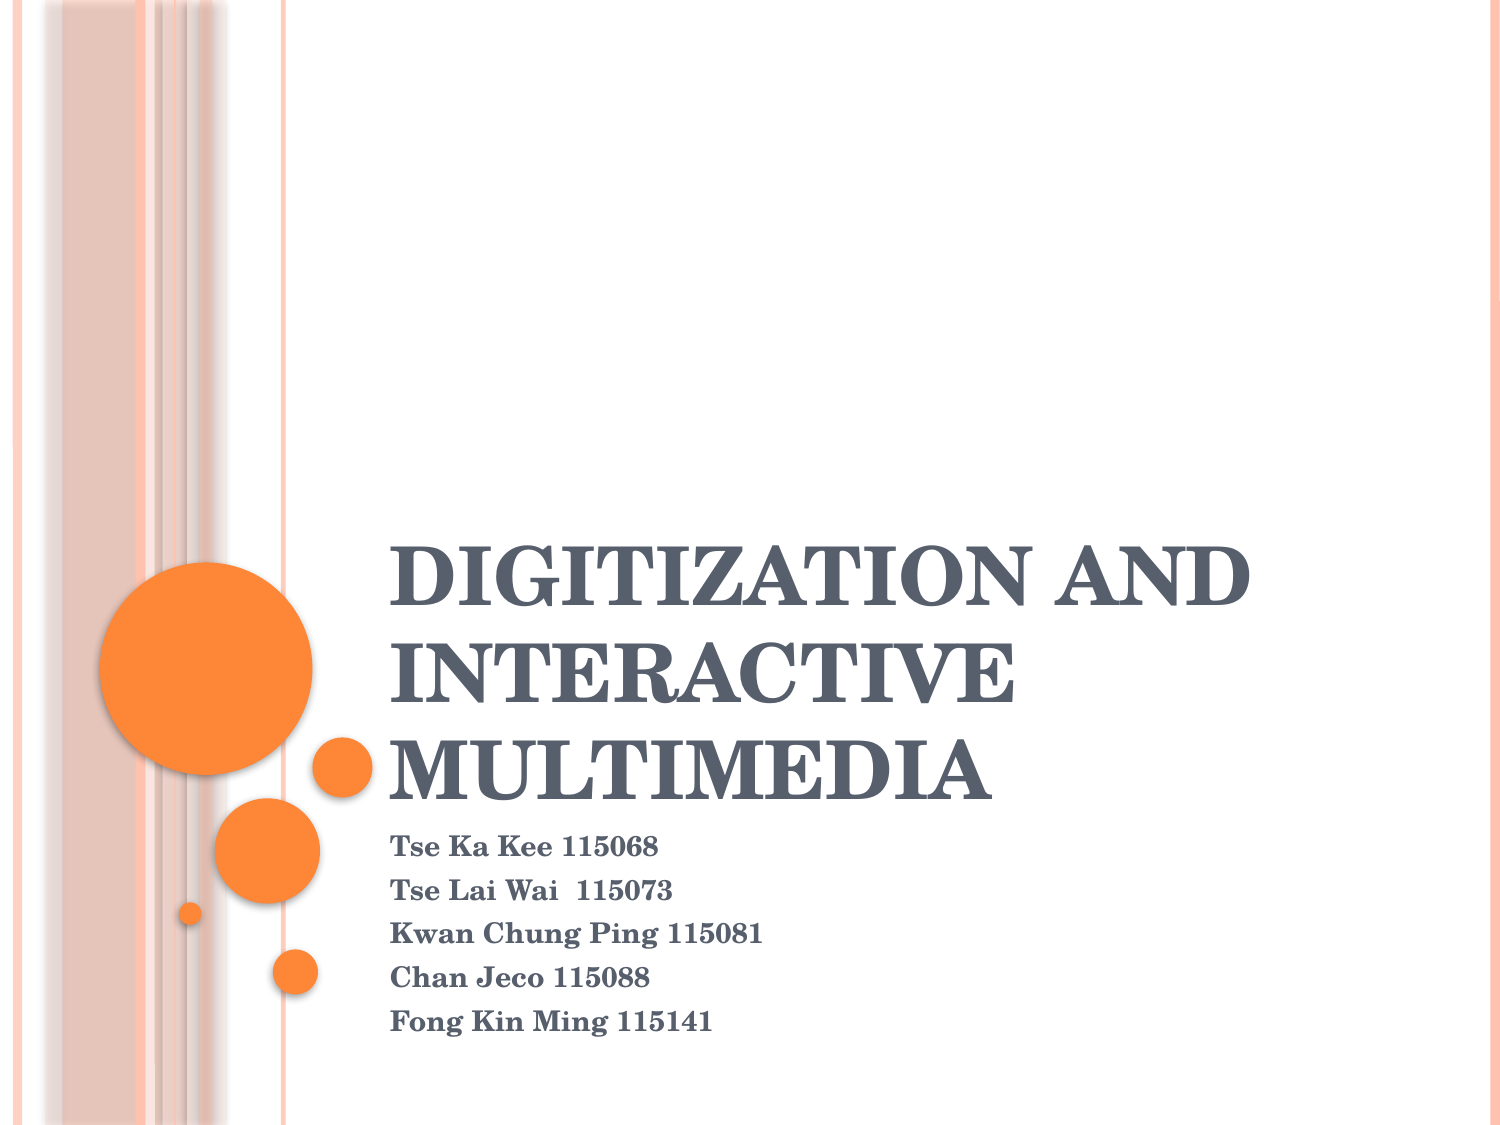

# Digitization and interactive multimedia
Tse Ka Kee 115068
Tse Lai Wai  115073
Kwan Chung Ping 115081
Chan Jeco 115088
Fong Kin Ming 115141